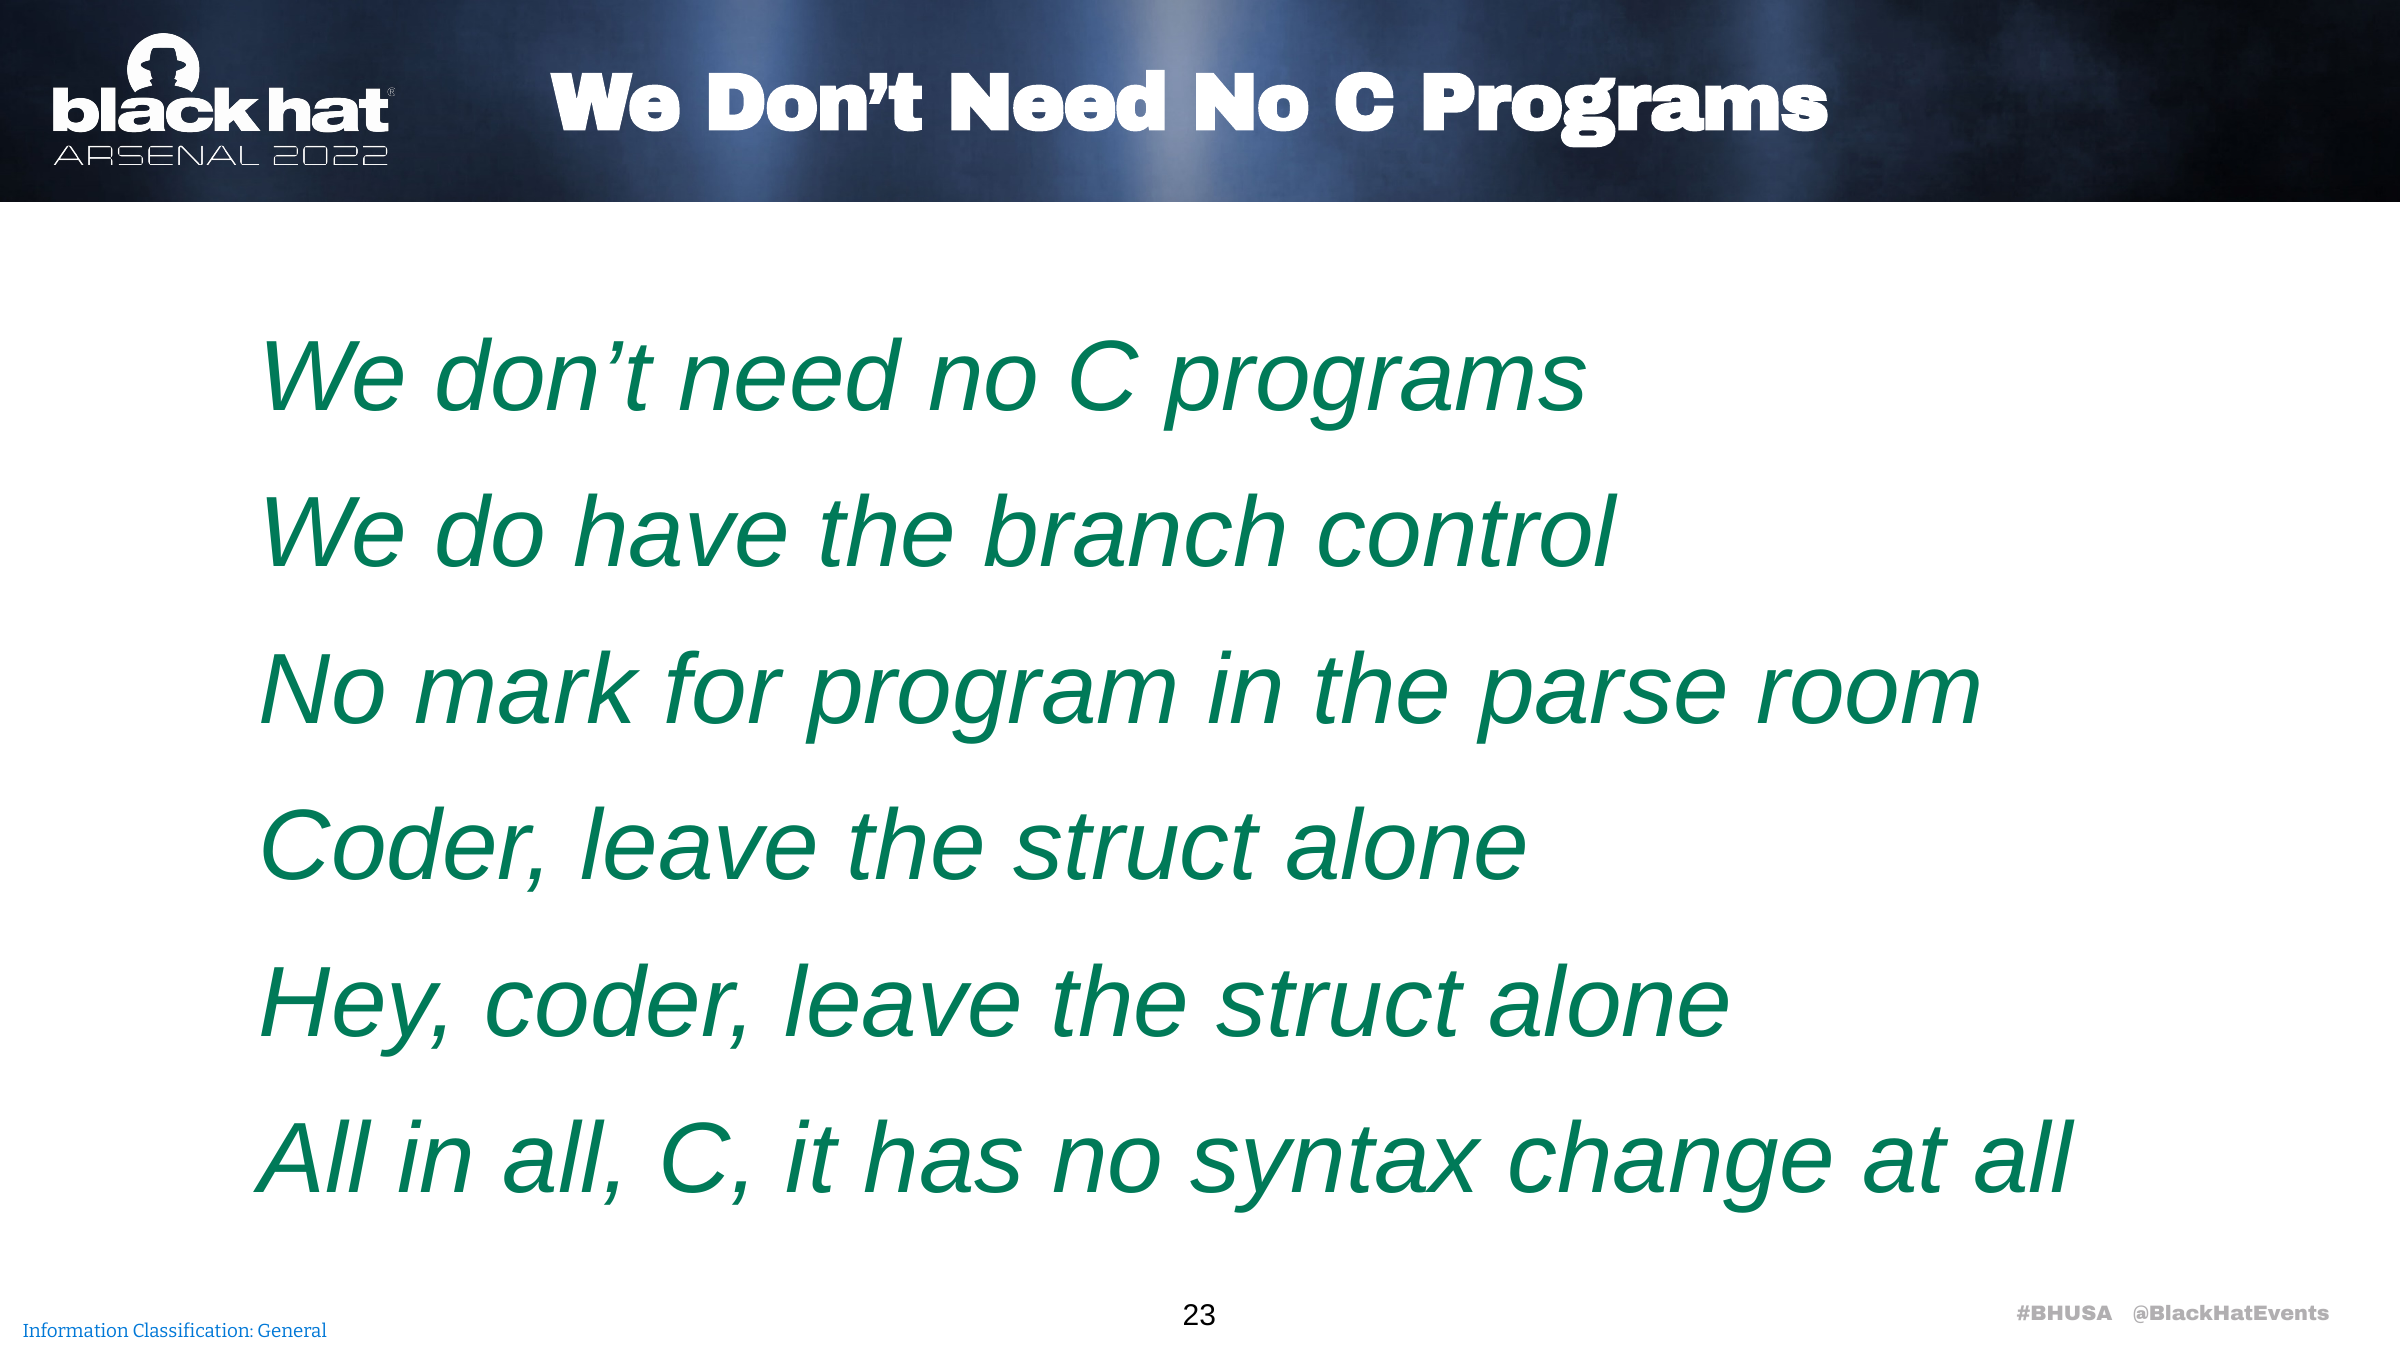

# We Don’t Need No C Programs

We don’t need no C programs
We do have the branch control
No mark for program in the parse room
Coder, leave the struct alone
Hey, coder, leave the struct alone
All in all, C, it has no syntax change at all
23